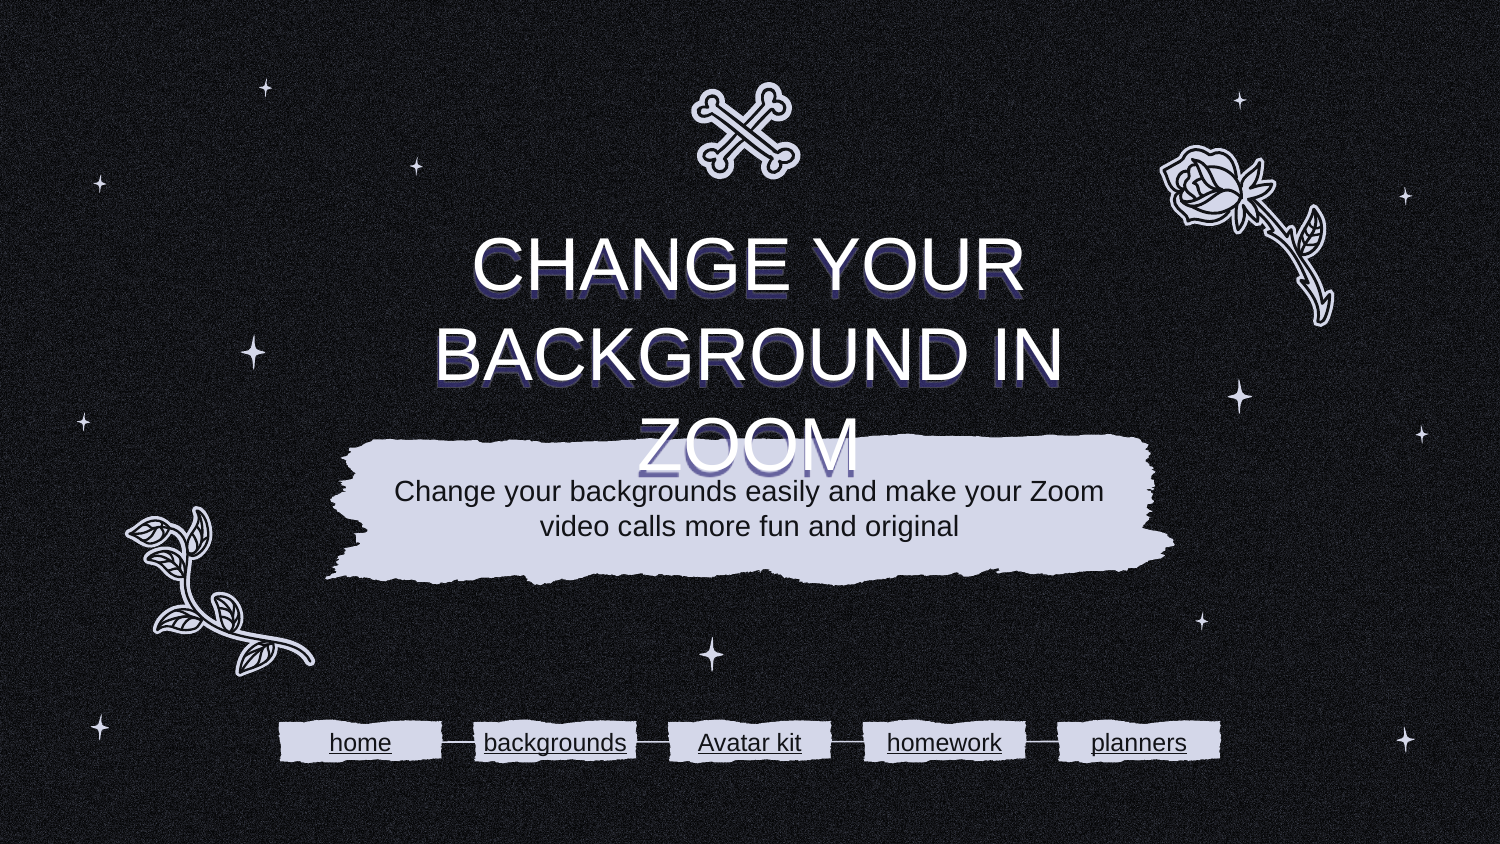

# CHANGE YOUR BACKGROUND IN ZOOM

Change your backgrounds easily and make your Zoom video calls more fun and original

home
backgrounds
Avatar kit
homework
planners